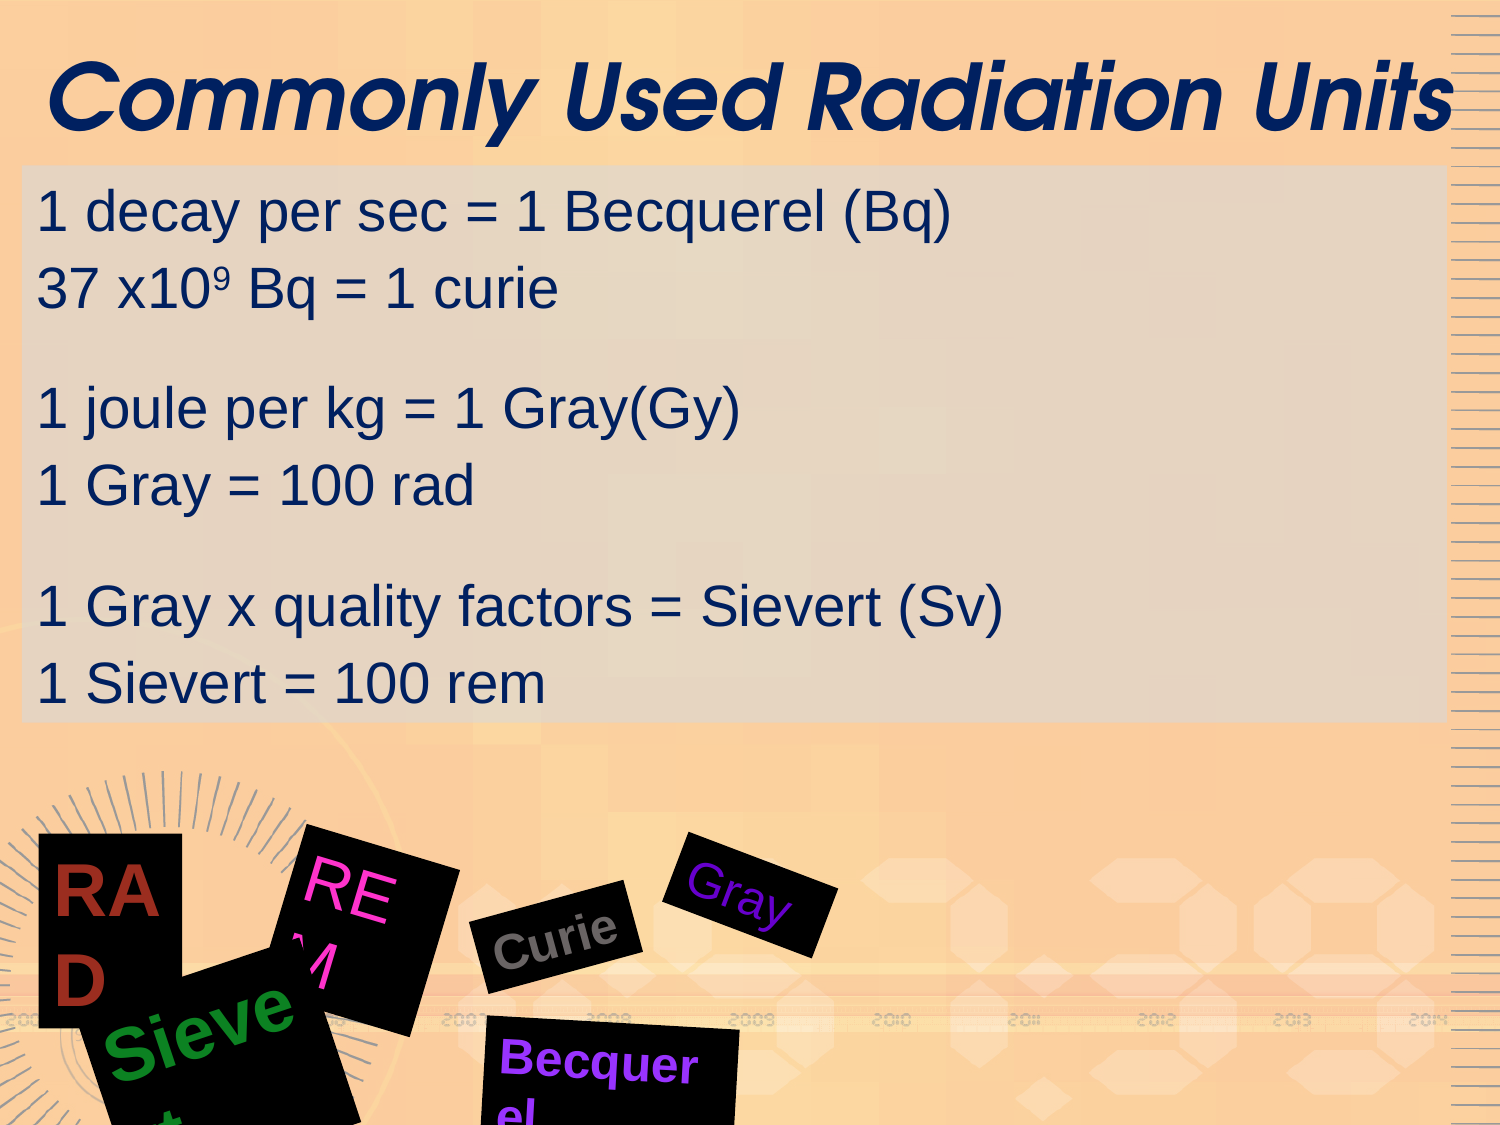

# Commonly Used Radiation Units
1 decay per sec = 1 Becquerel (Bq)
37 x109 Bq = 1 curie

1 joule per kg = 1 Gray(Gy)
1 Gray = 100 rad

1 Gray x quality factors = Sievert (Sv)
1 Sievert = 100 rem
RAD
REM
Gray
Curie
Sievert
Becquerel